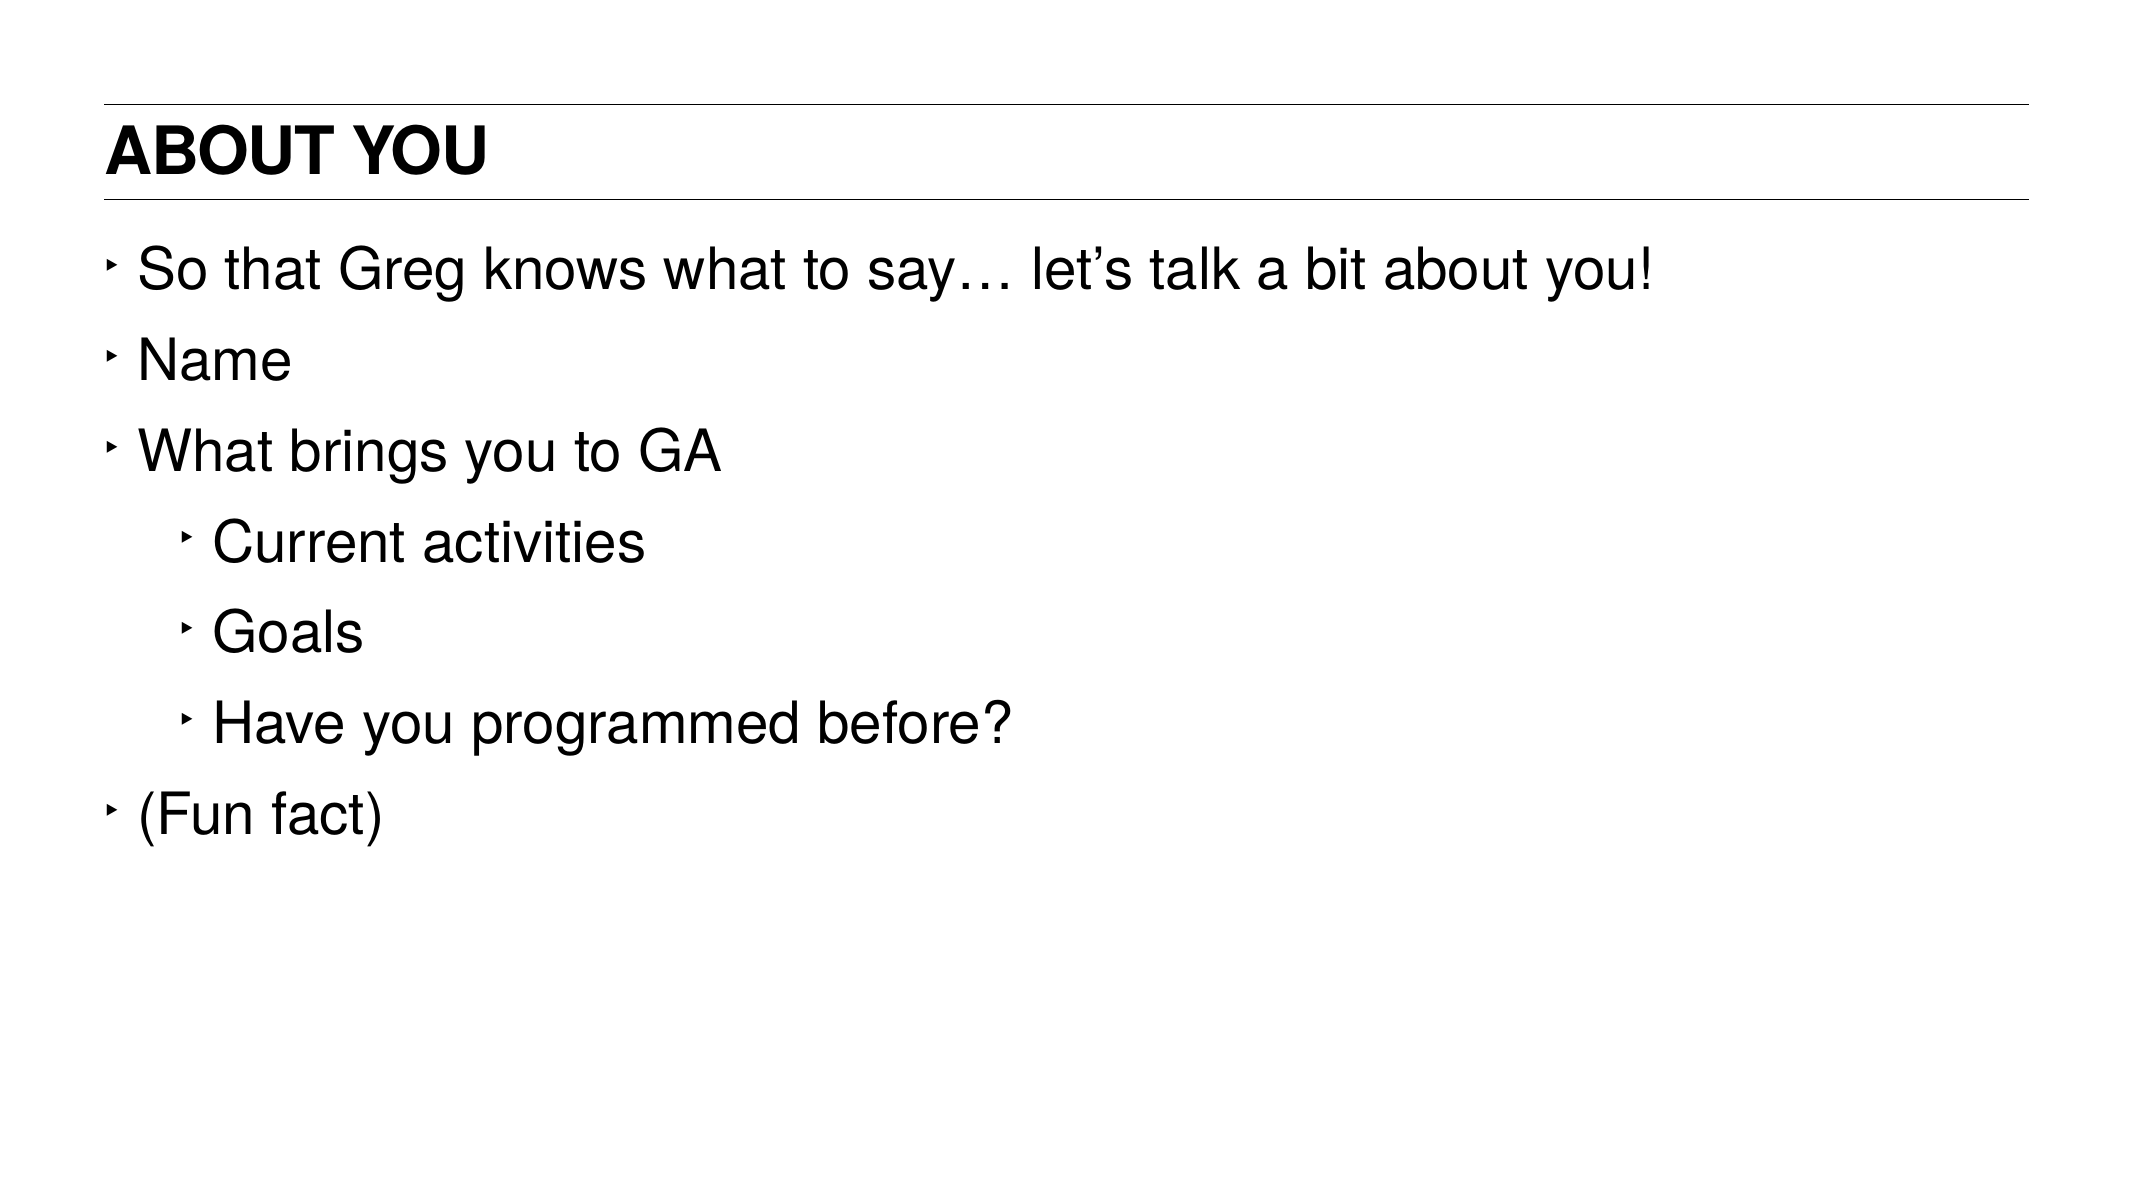

About You
So that Greg knows what to say… let’s talk a bit about you!
Name
What brings you to GA
Current activities
Goals
Have you programmed before?
(Fun fact)